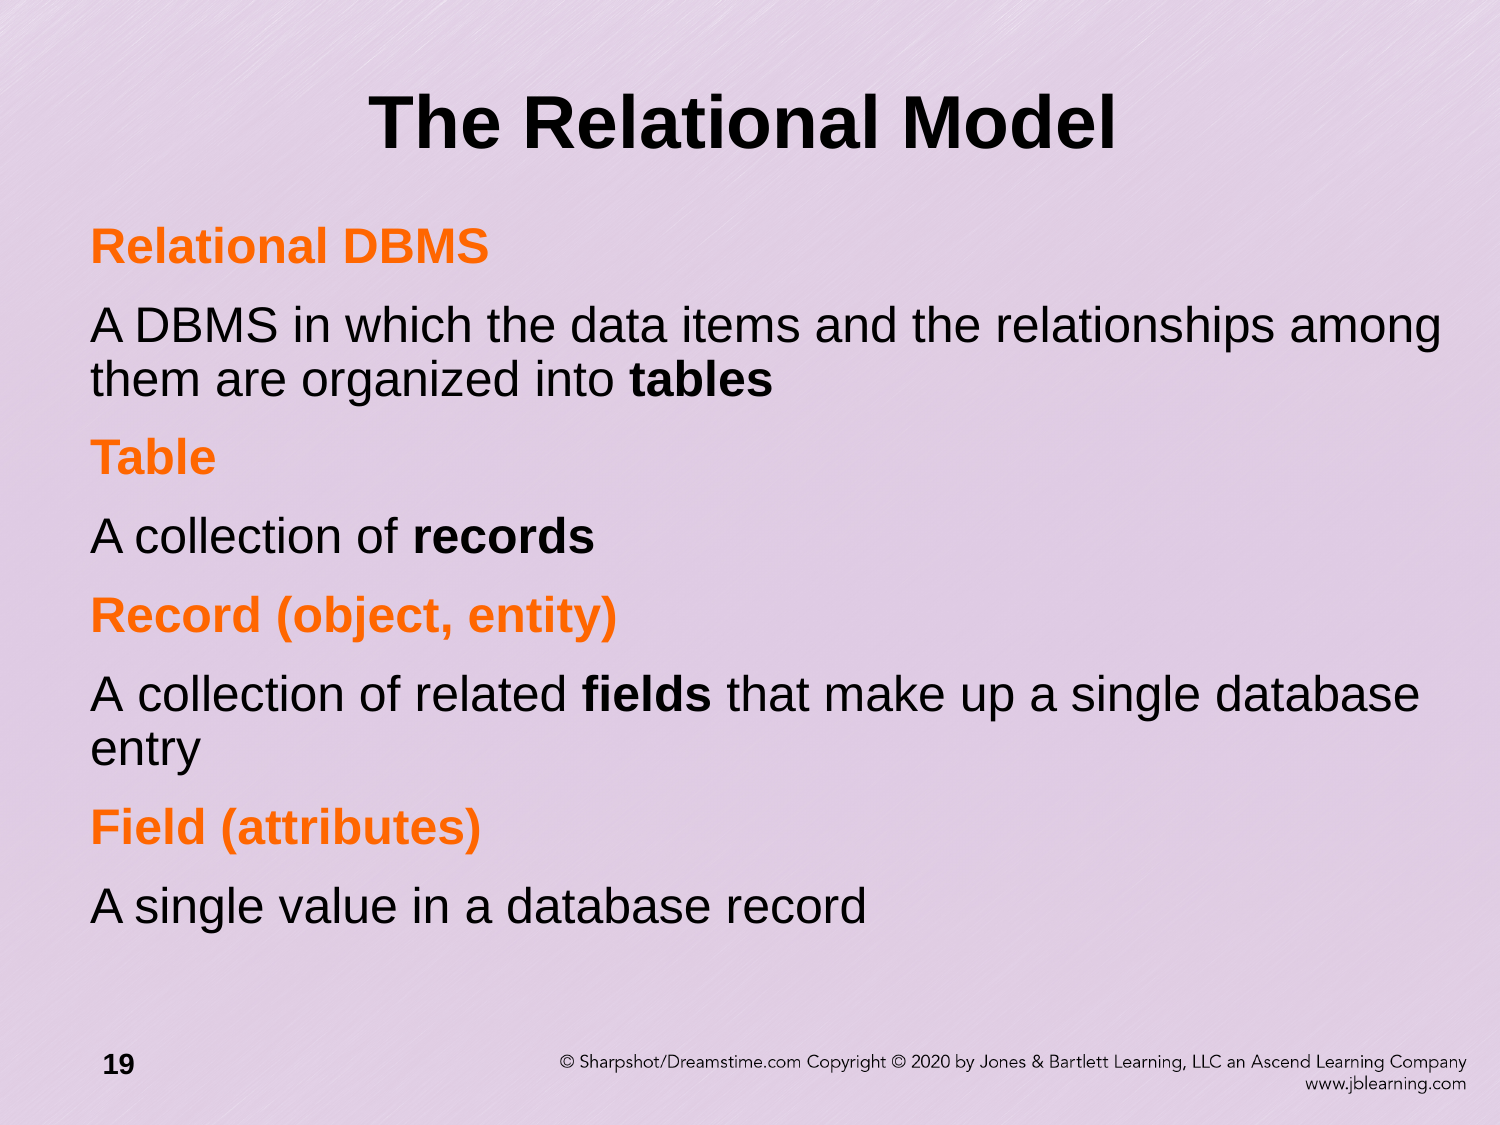

# The Relational Model
Relational DBMS
A DBMS in which the data items and the relationships among them are organized into tables
Table
A collection of records
Record (object, entity)
A collection of related fields that make up a single database entry
Field (attributes)
A single value in a database record

19